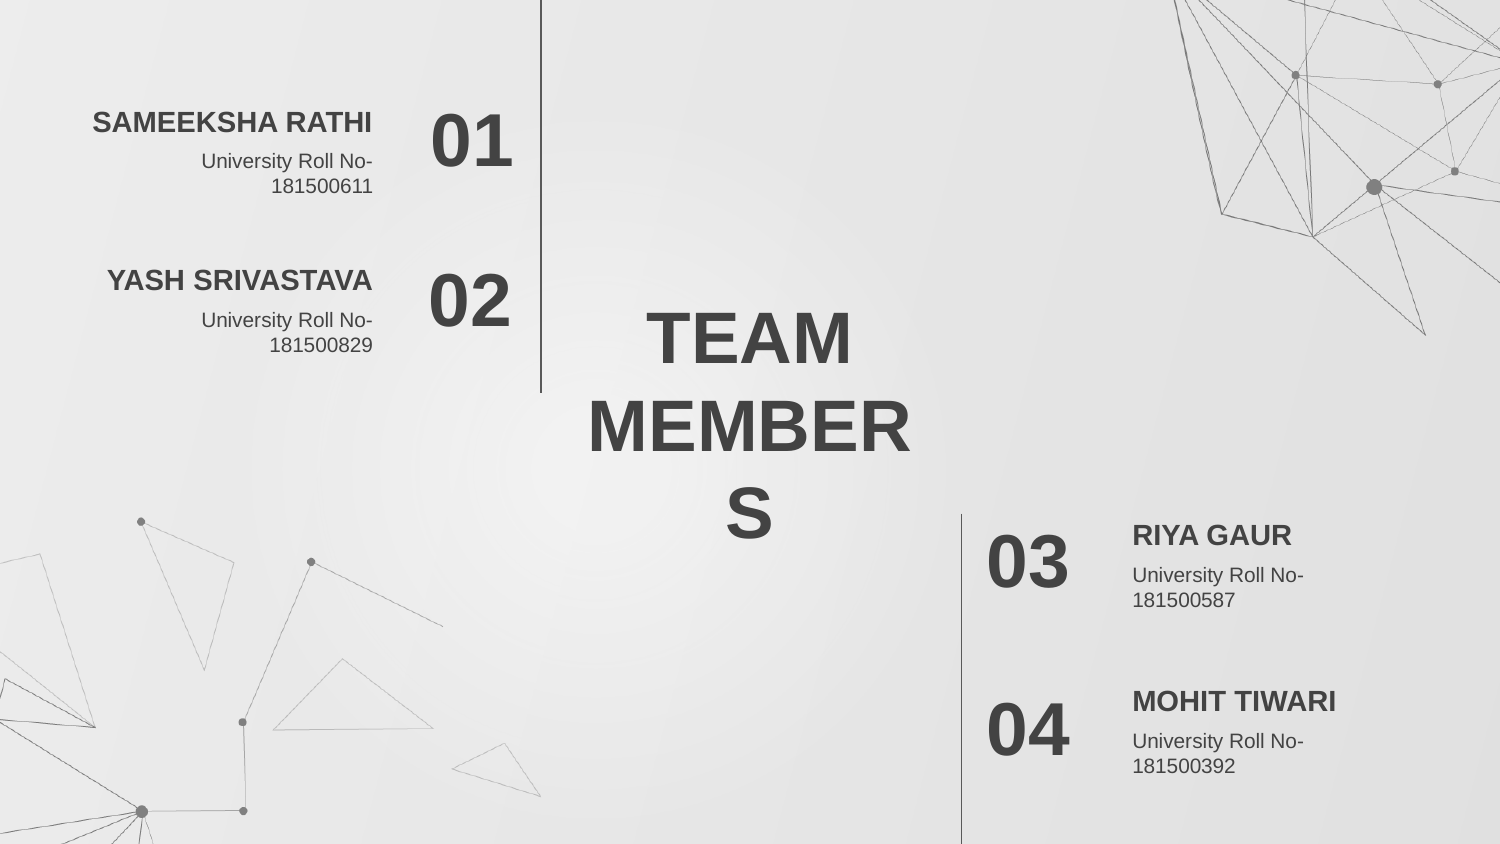

SAMEEKSHA RATHI
01
University Roll No- 181500611
YASH SRIVASTAVA
02
University Roll No-181500829
# TEAM
MEMBERS
RIYA GAUR
03
University Roll No- 181500587
MOHIT TIWARI
04
University Roll No- 181500392